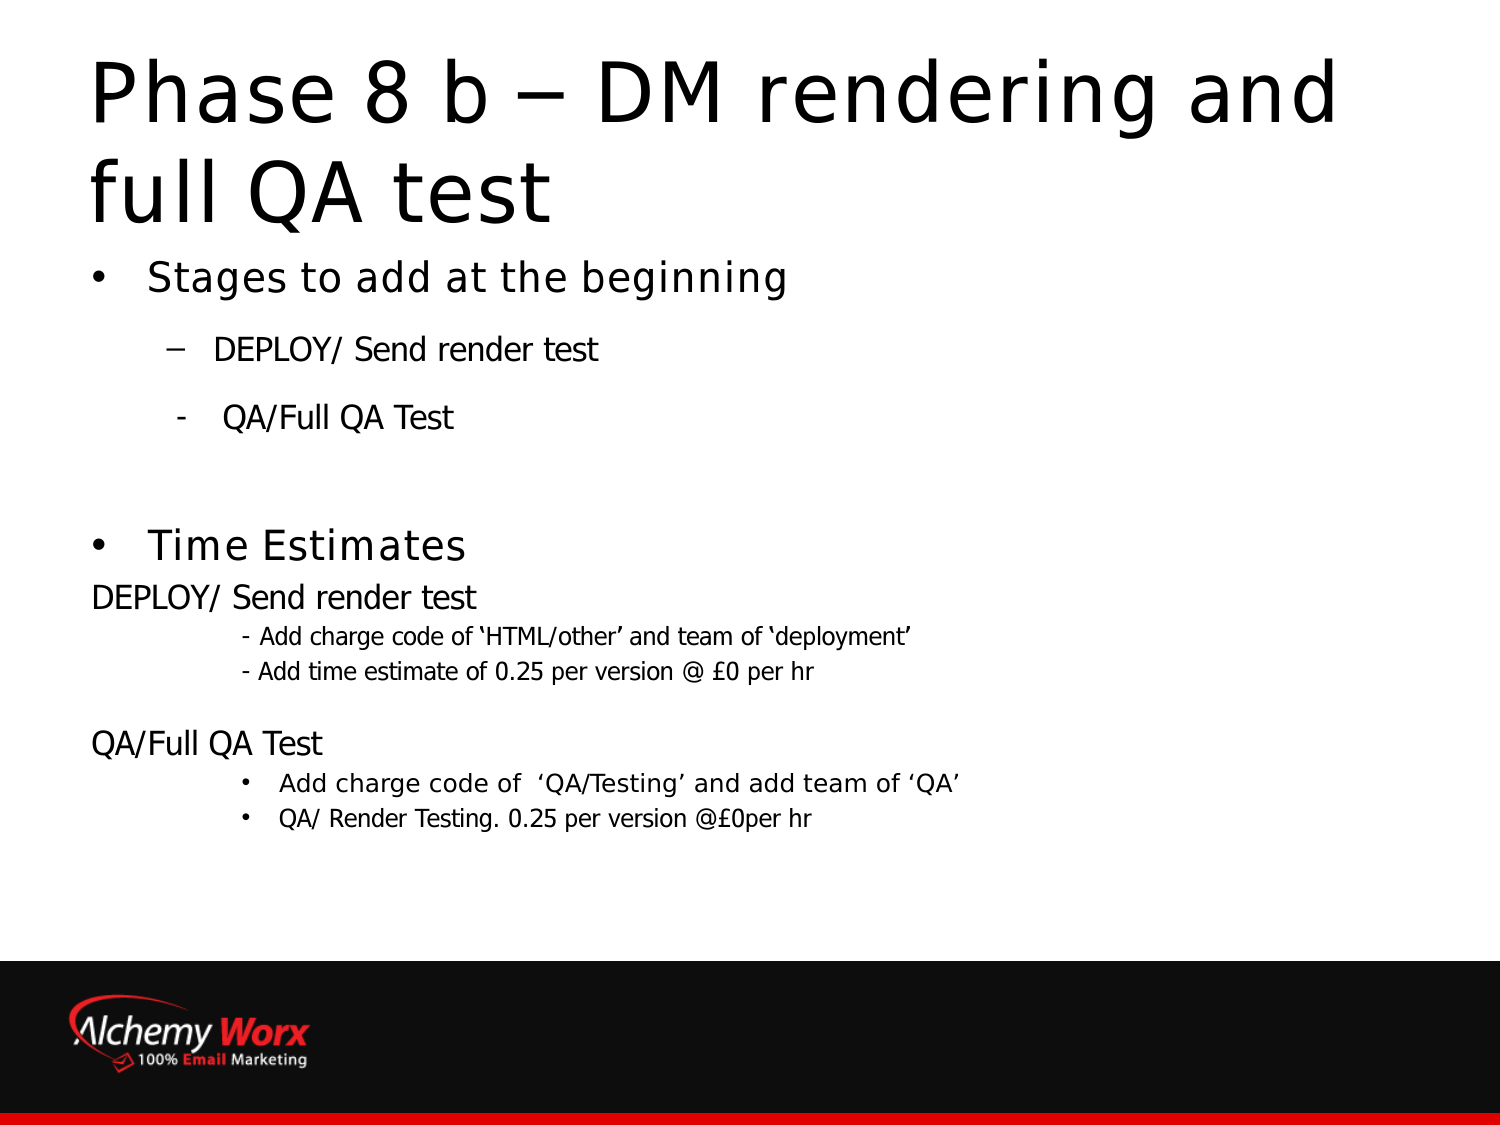

# Phase 8 b – DM rendering and full QA test
Stages to add at the beginning
DEPLOY/ Send render test
QA/Full QA Test
Time Estimates
DEPLOY/ Send render test
	- Add charge code of ‘HTML/other’ and team of ‘deployment’
	- Add time estimate of 0.25 per version @ £0 per hr
QA/Full QA Test
Add charge code of  ‘QA/Testing’ and add team of ‘QA’
QA/ Render Testing. 0.25 per version @£0per hr